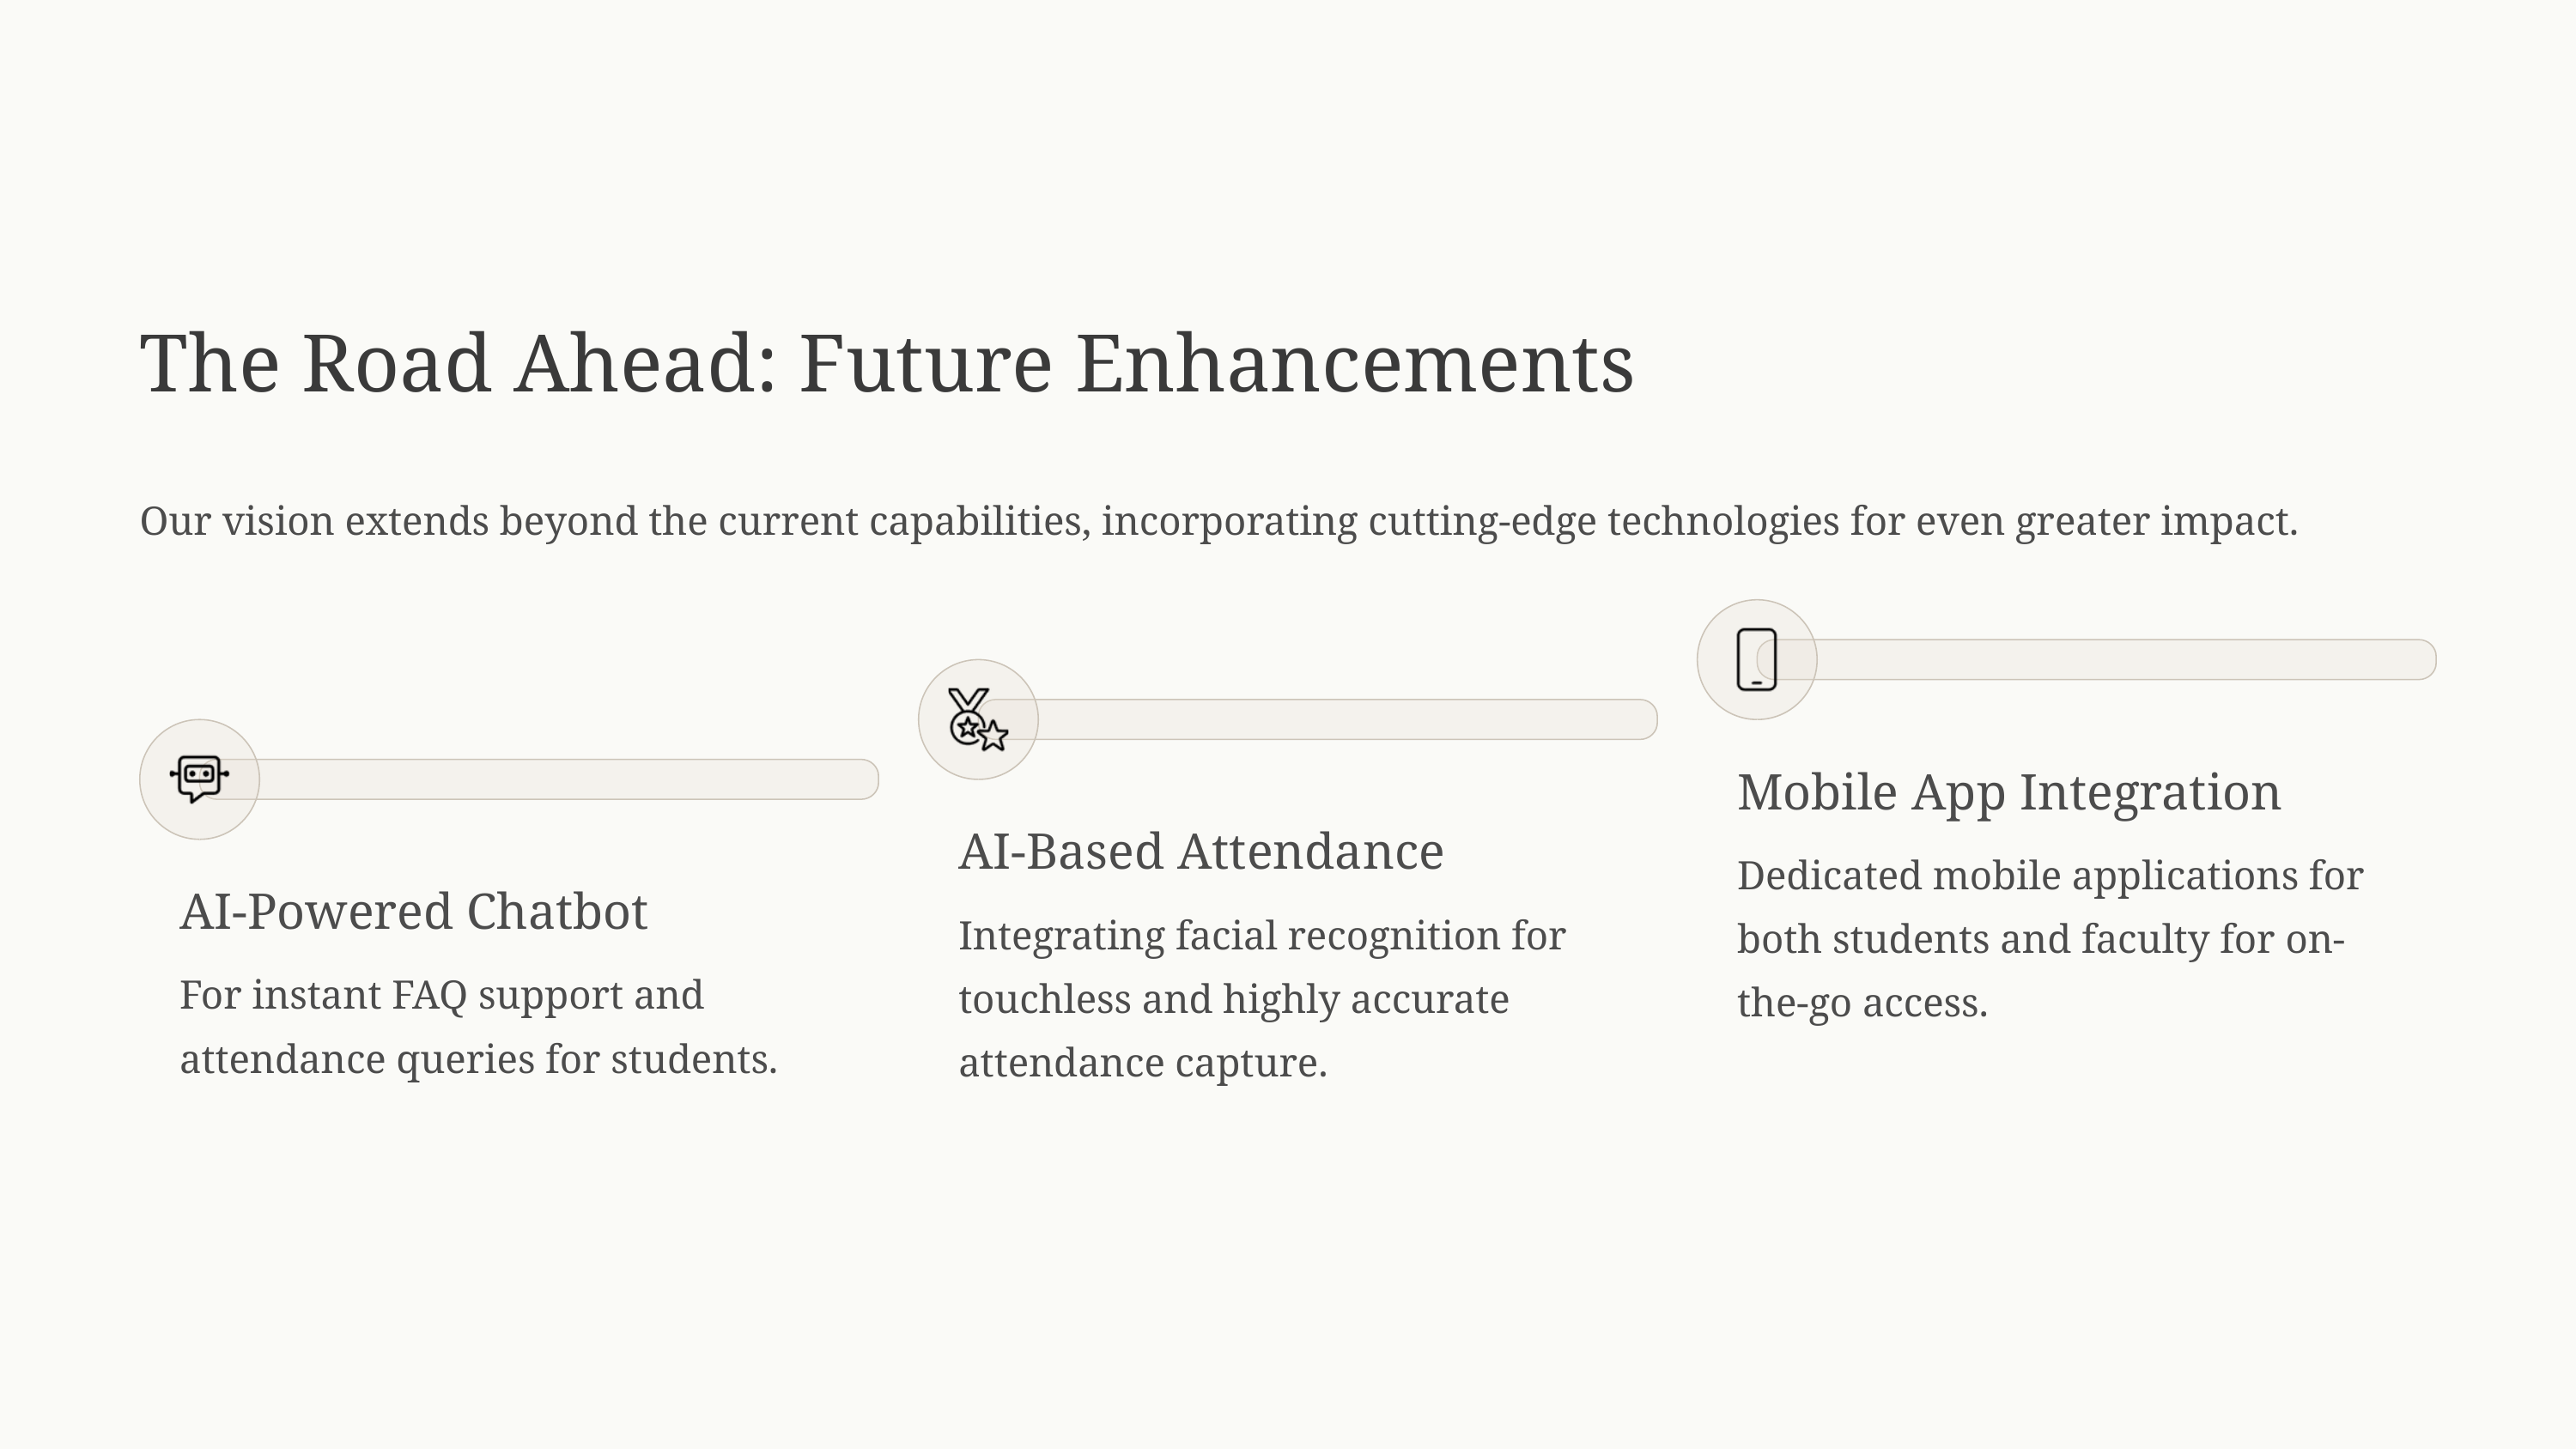

The Road Ahead: Future Enhancements
Our vision extends beyond the current capabilities, incorporating cutting-edge technologies for even greater impact.

Mobile App Integration

AI-Based Attendance
Dedicated mobile applications for both students and faculty for on-the-go access.
AI-Powered Chatbot
Integrating facial recognition for touchless and highly accurate attendance capture.
For instant FAQ support and attendance queries for students.